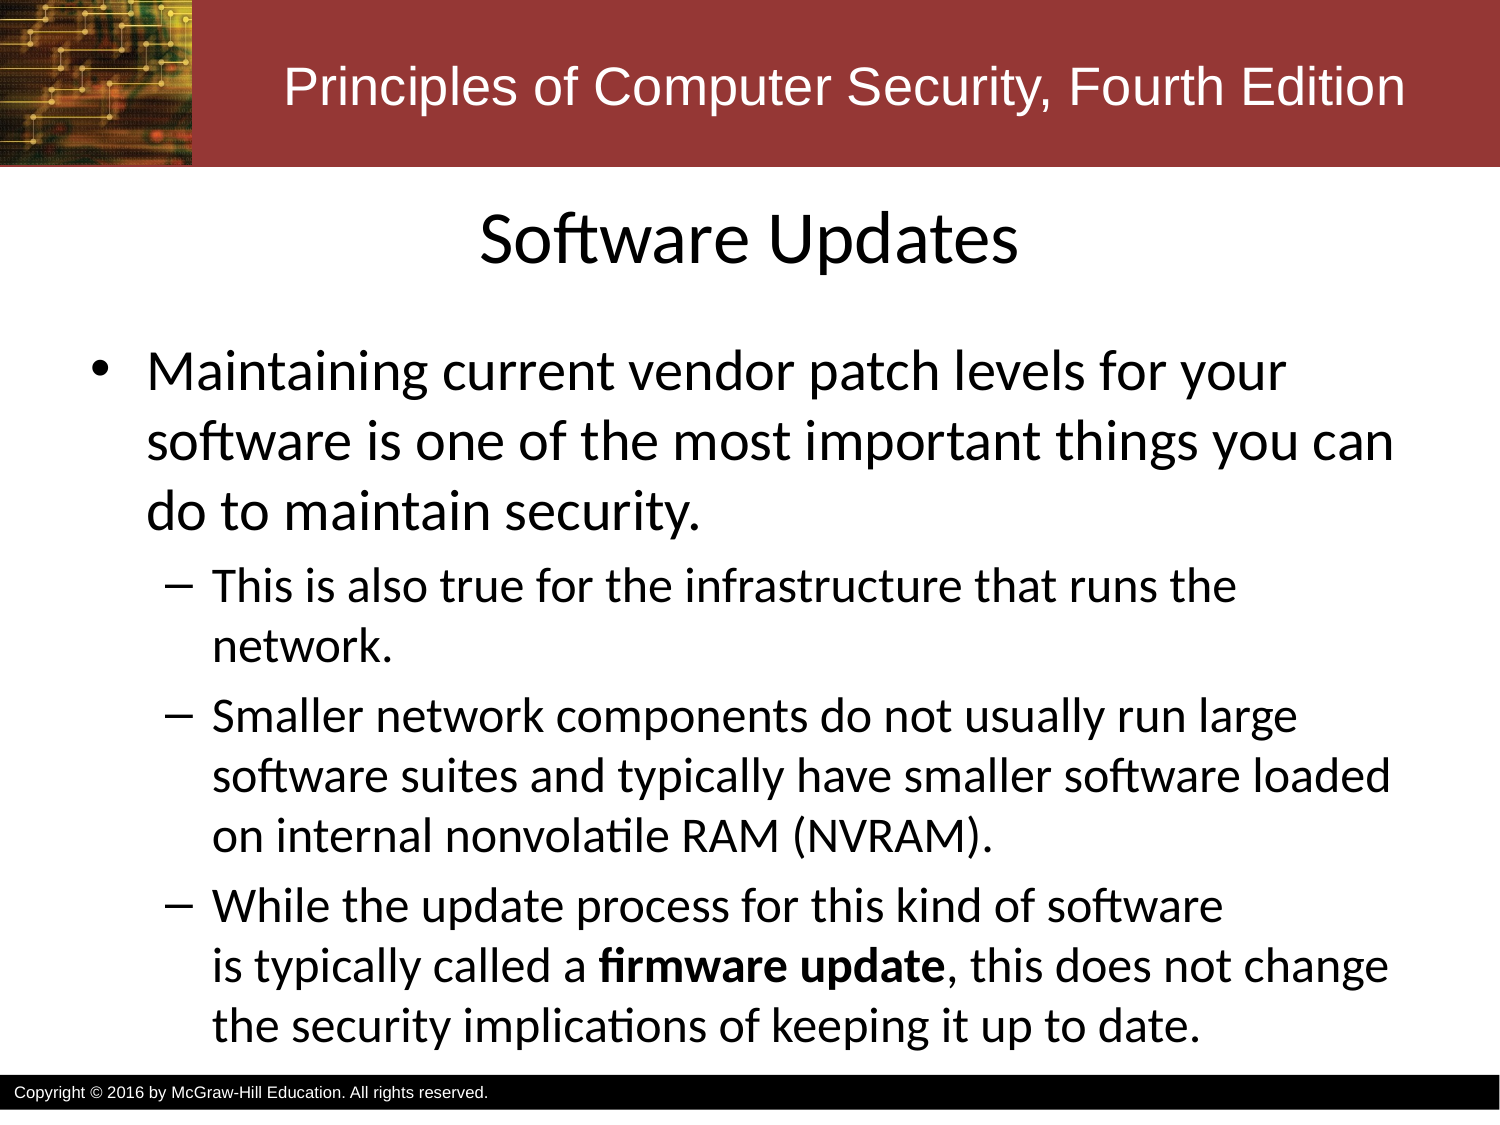

# Software Updates
Maintaining current vendor patch levels for your software is one of the most important things you can do to maintain security.
This is also true for the infrastructure that runs the network.
Smaller network components do not usually run large software suites and typically have smaller software loaded on internal nonvolatile RAM (NVRAM).
While the update process for this kind of software
is typically called a firmware update, this does not change the security implications of keeping it up to date.